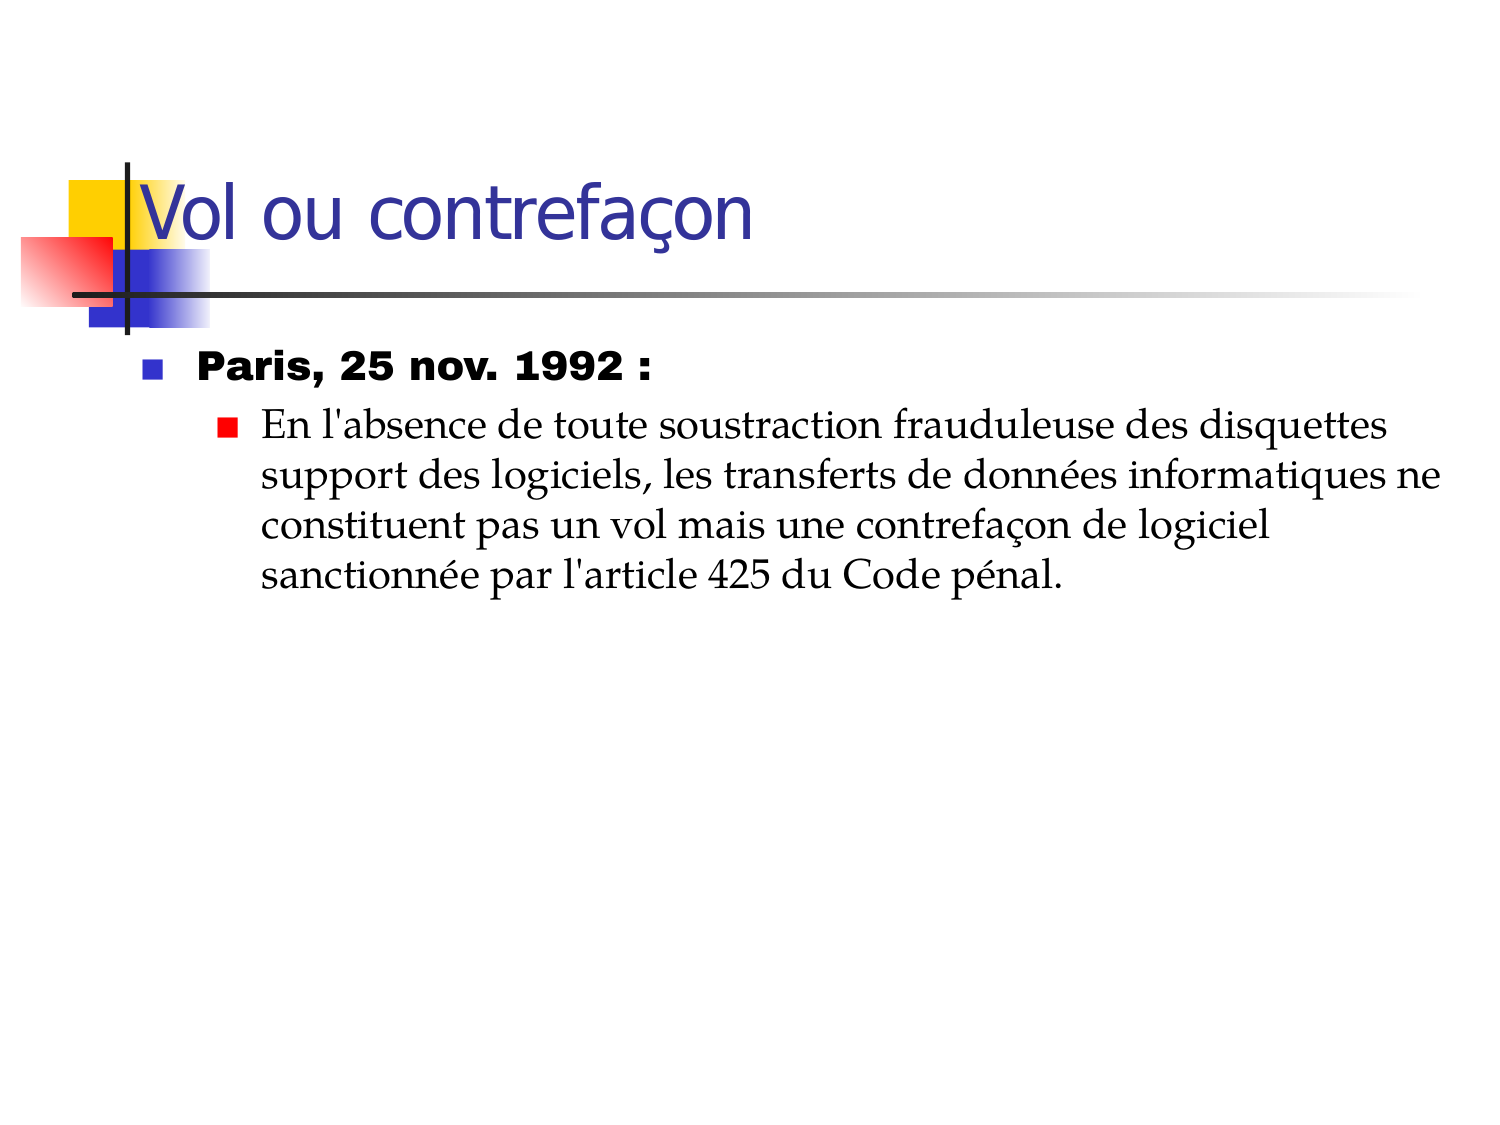

# Vol ou contrefaçon
Paris, 25 nov. 1992 :
En l'absence de toute soustraction frauduleuse des disquettes support des logiciels, les transferts de données informatiques ne constituent pas un vol mais une contrefaçon de logiciel sanctionnée par l'article 425 du Code pénal.